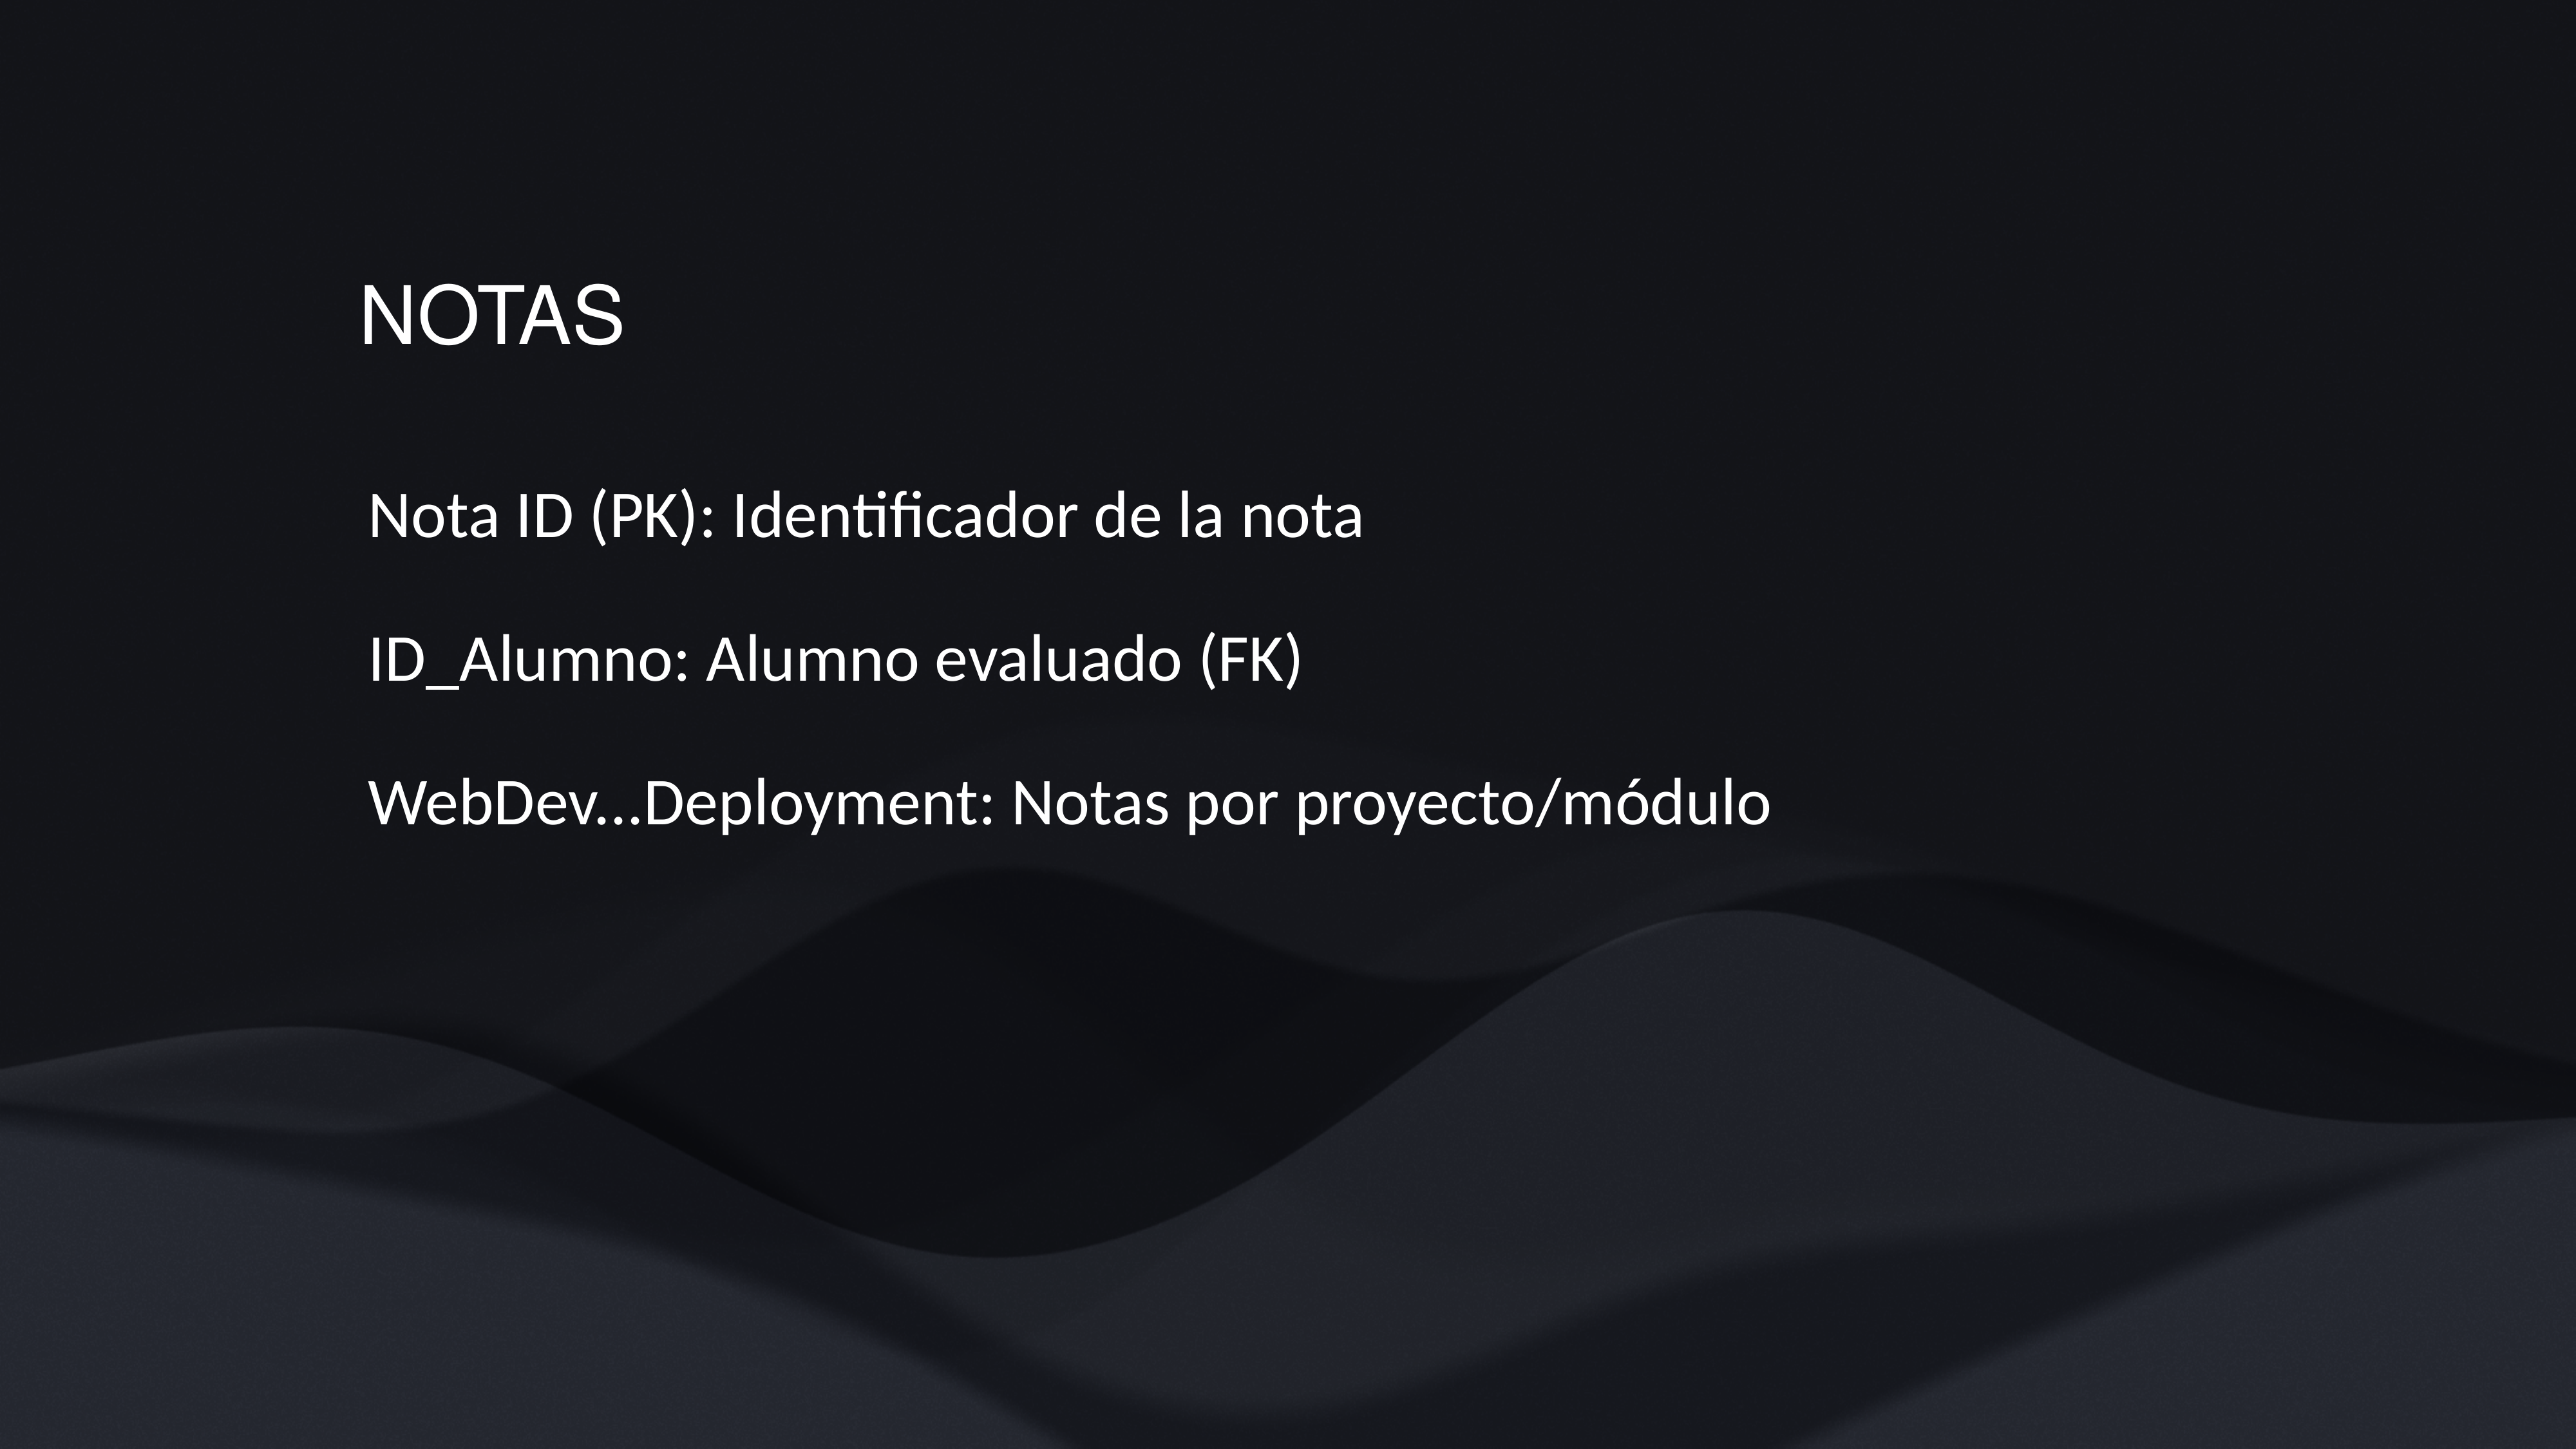

NOTAS
Nota ID (PK): Identificador de la nota
ID_Alumno: Alumno evaluado (FK)
WebDev...Deployment: Notas por proyecto/módulo